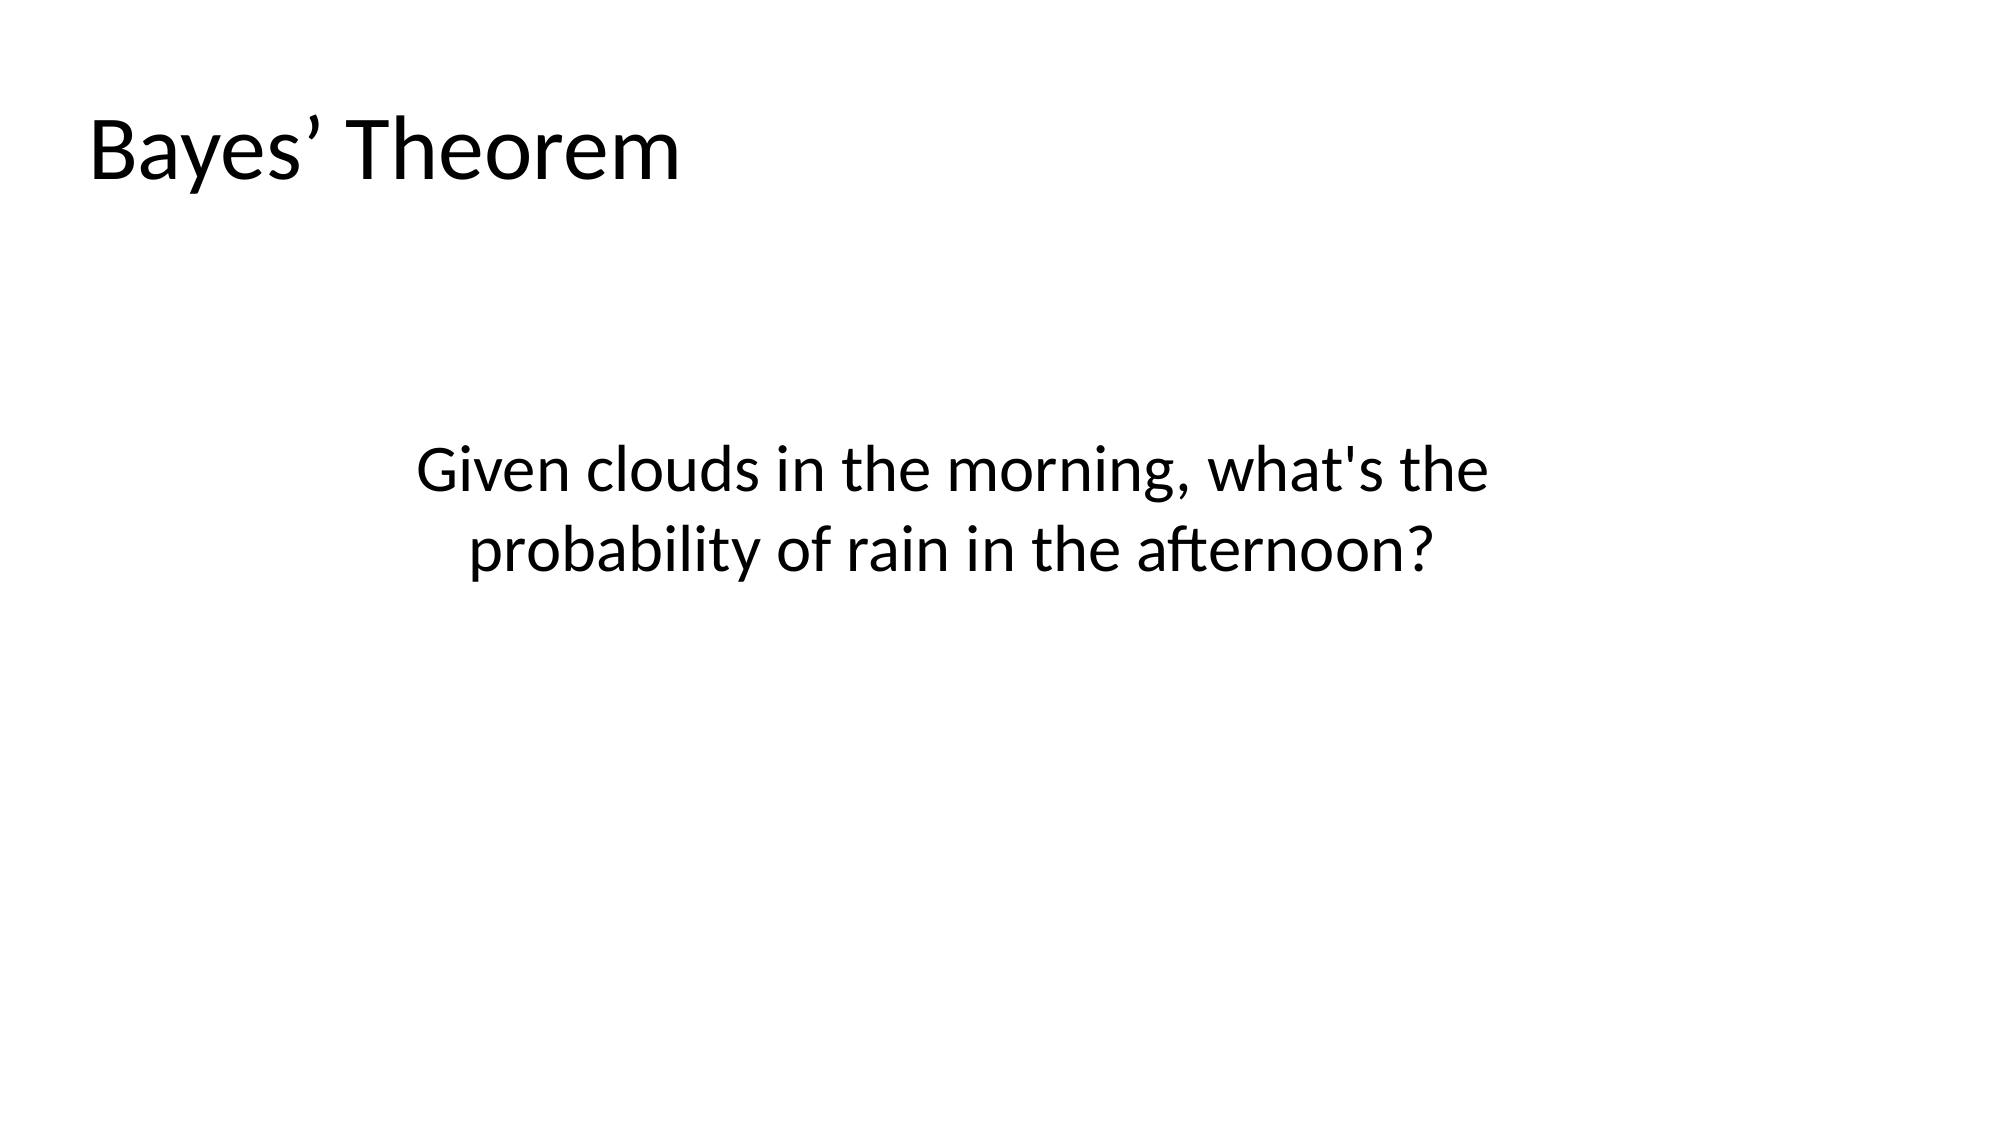

# Bayes’ Theorem
Given clouds in the morning, what's the probability of rain in the afternoon?